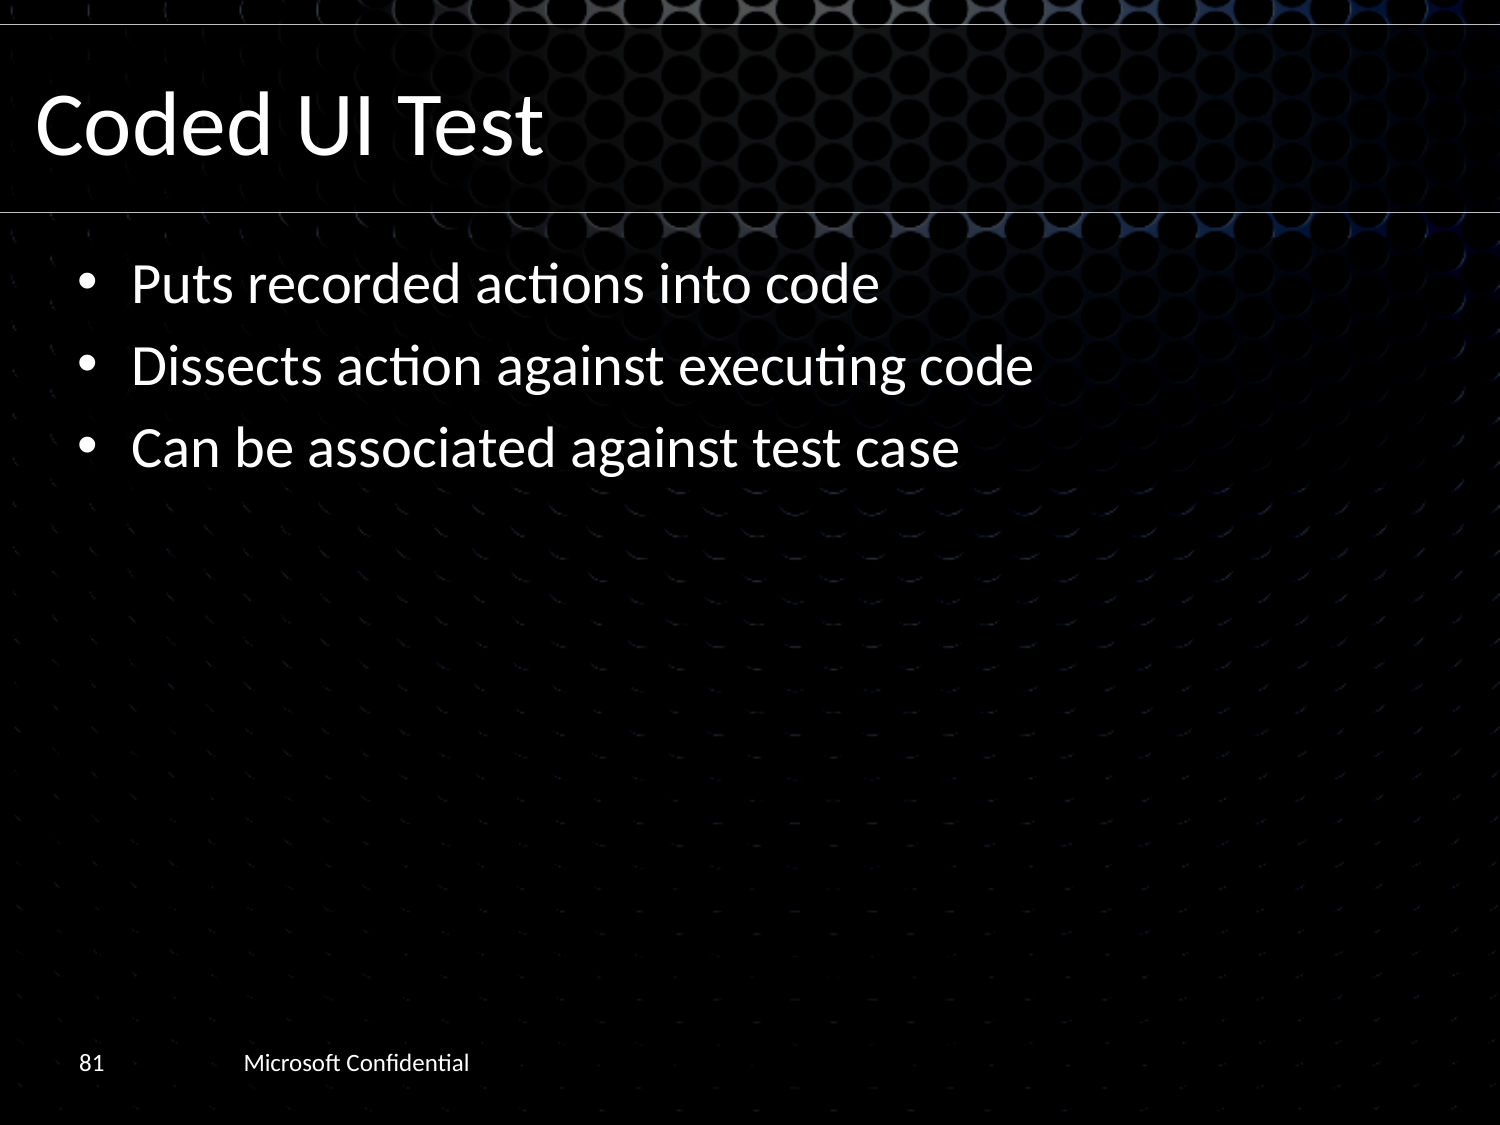

# Coded UI Test
Puts recorded actions into code
Dissects action against executing code
Can be associated against test case
81
Microsoft Confidential